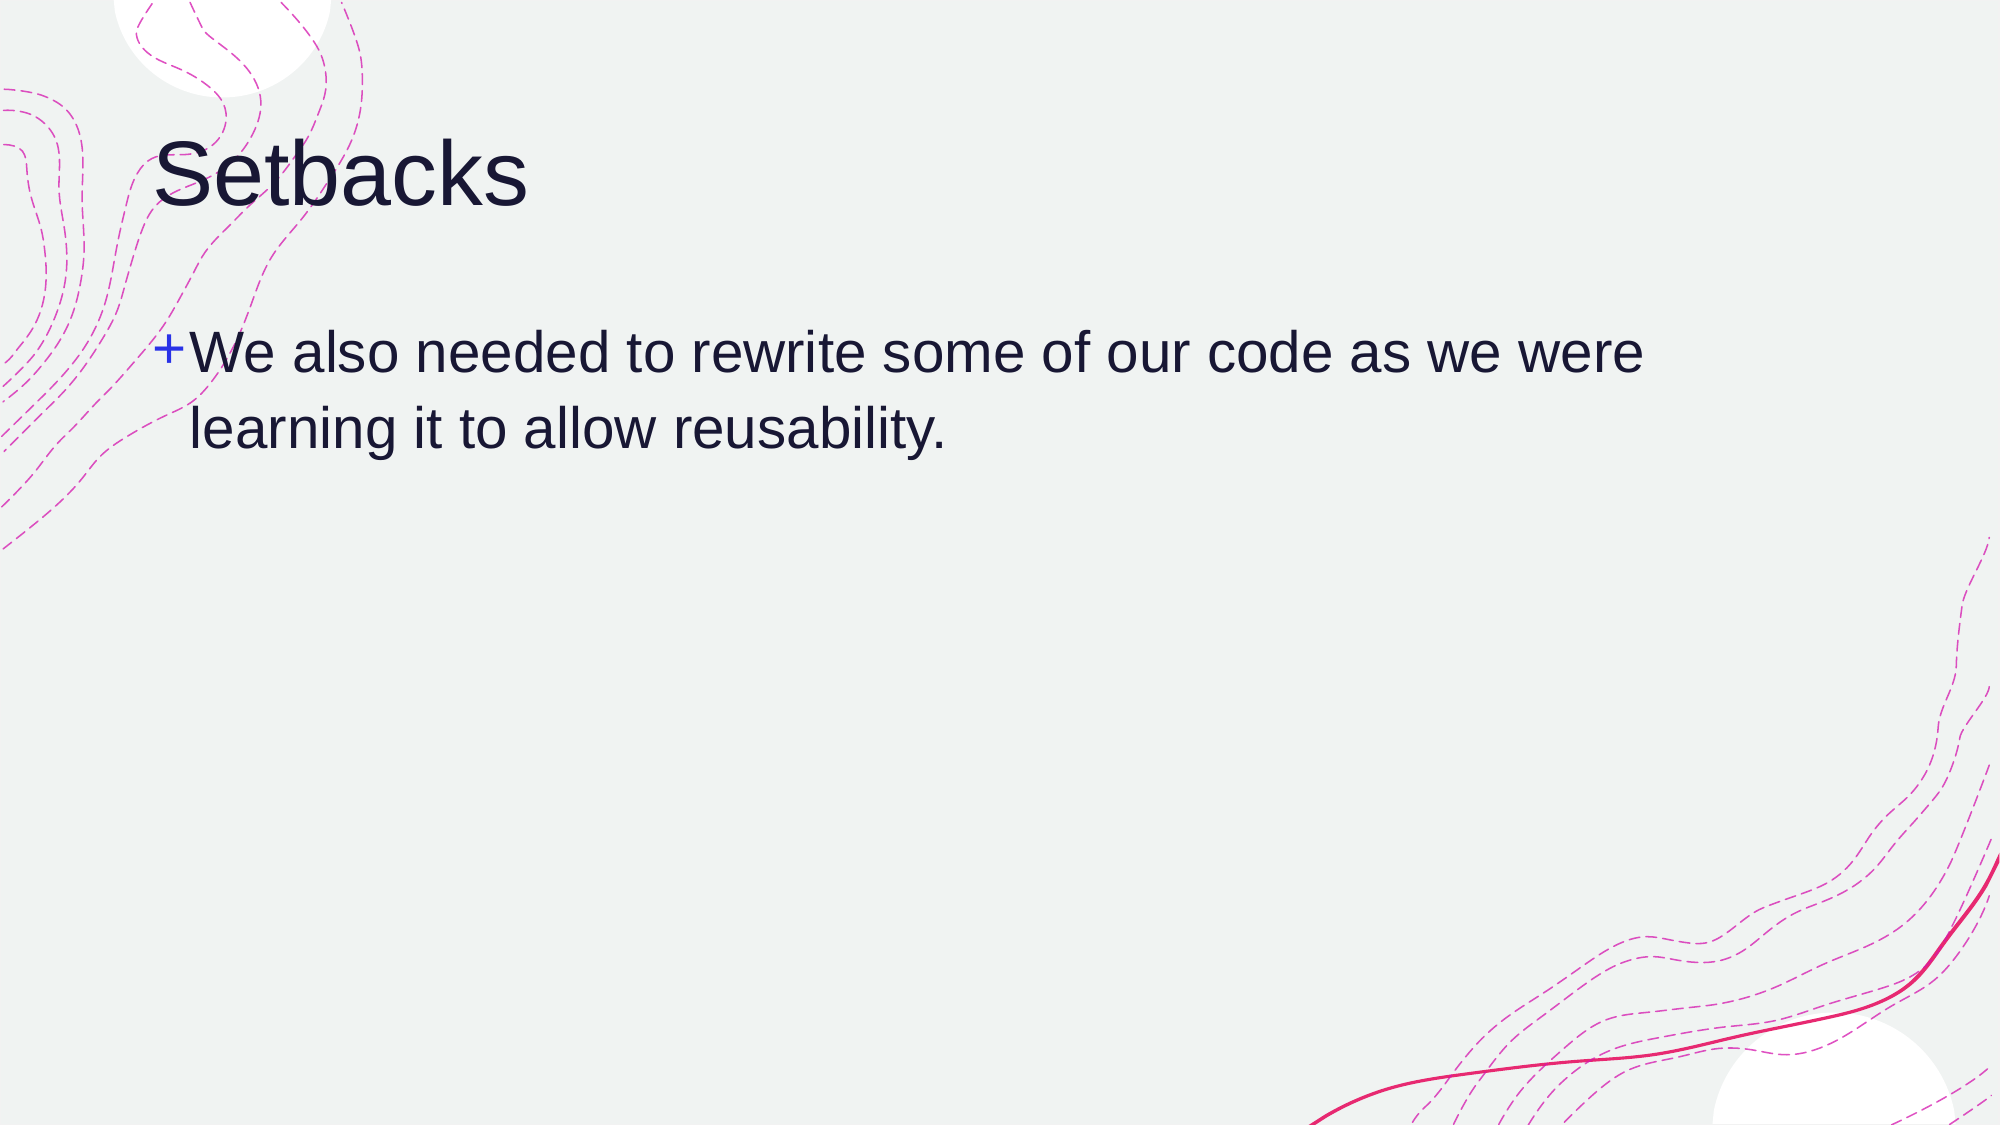

# Setbacks
We also needed to rewrite some of our code as we were learning it to allow reusability.